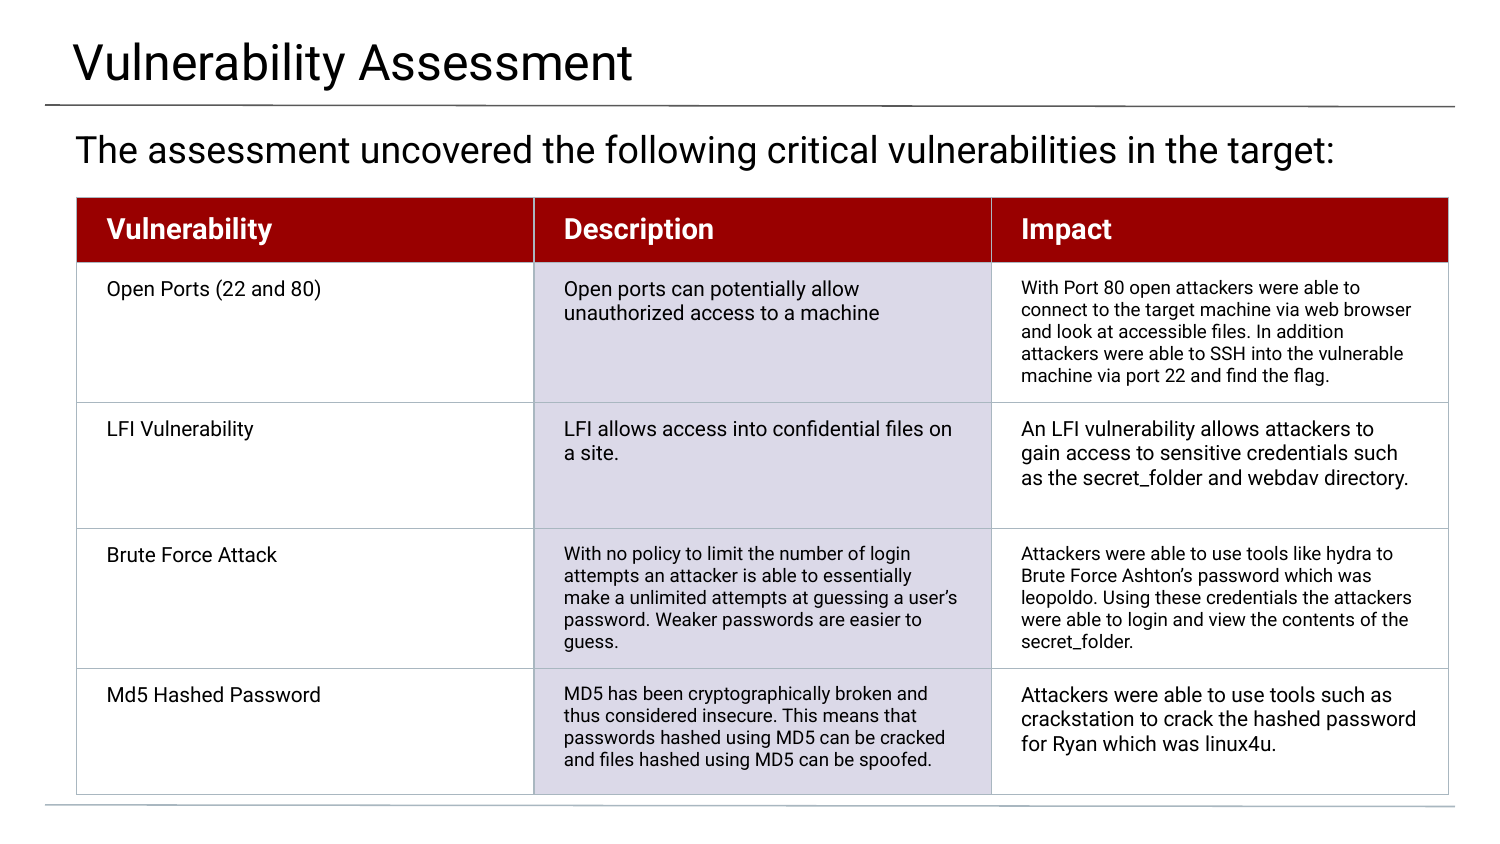

# Vulnerability Assessment
The assessment uncovered the following critical vulnerabilities in the target:
| Vulnerability | Description | Impact |
| --- | --- | --- |
| Open Ports (22 and 80) | Open ports can potentially allow unauthorized access to a machine | With Port 80 open attackers were able to connect to the target machine via web browser and look at accessible files. In addition attackers were able to SSH into the vulnerable machine via port 22 and find the flag. |
| LFI Vulnerability | LFI allows access into confidential files on a site. | An LFI vulnerability allows attackers to gain access to sensitive credentials such as the secret\_folder and webdav directory. |
| Brute Force Attack | With no policy to limit the number of login attempts an attacker is able to essentially make a unlimited attempts at guessing a user’s password. Weaker passwords are easier to guess. | Attackers were able to use tools like hydra to Brute Force Ashton’s password which was leopoldo. Using these credentials the attackers were able to login and view the contents of the secret\_folder. |
| Md5 Hashed Password | MD5 has been cryptographically broken and thus considered insecure. This means that passwords hashed using MD5 can be cracked and files hashed using MD5 can be spoofed. | Attackers were able to use tools such as crackstation to crack the hashed password for Ryan which was linux4u. |